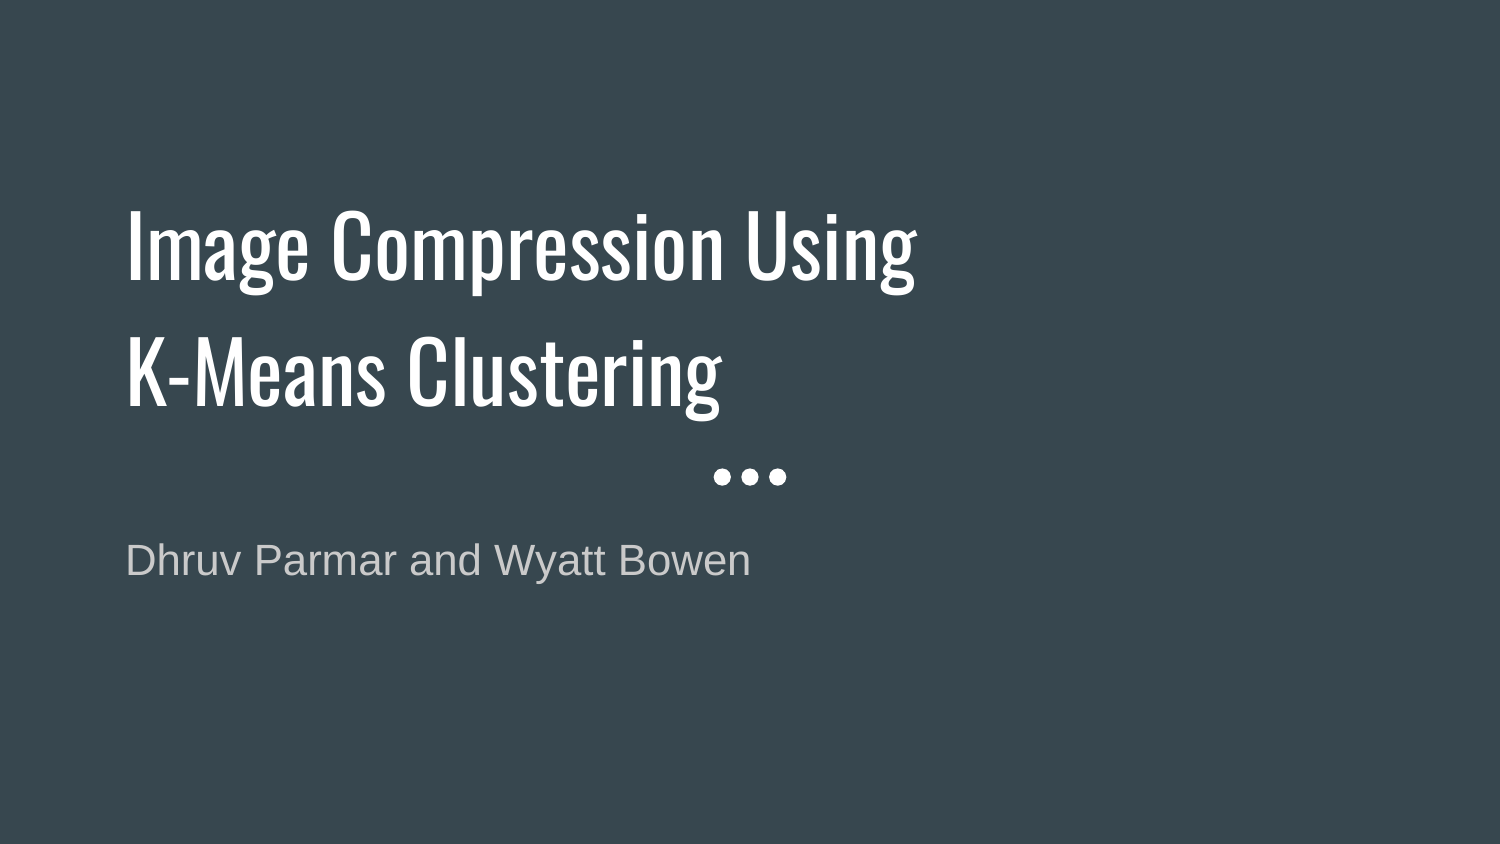

# Image Compression Using
K-Means Clustering
Dhruv Parmar and Wyatt Bowen